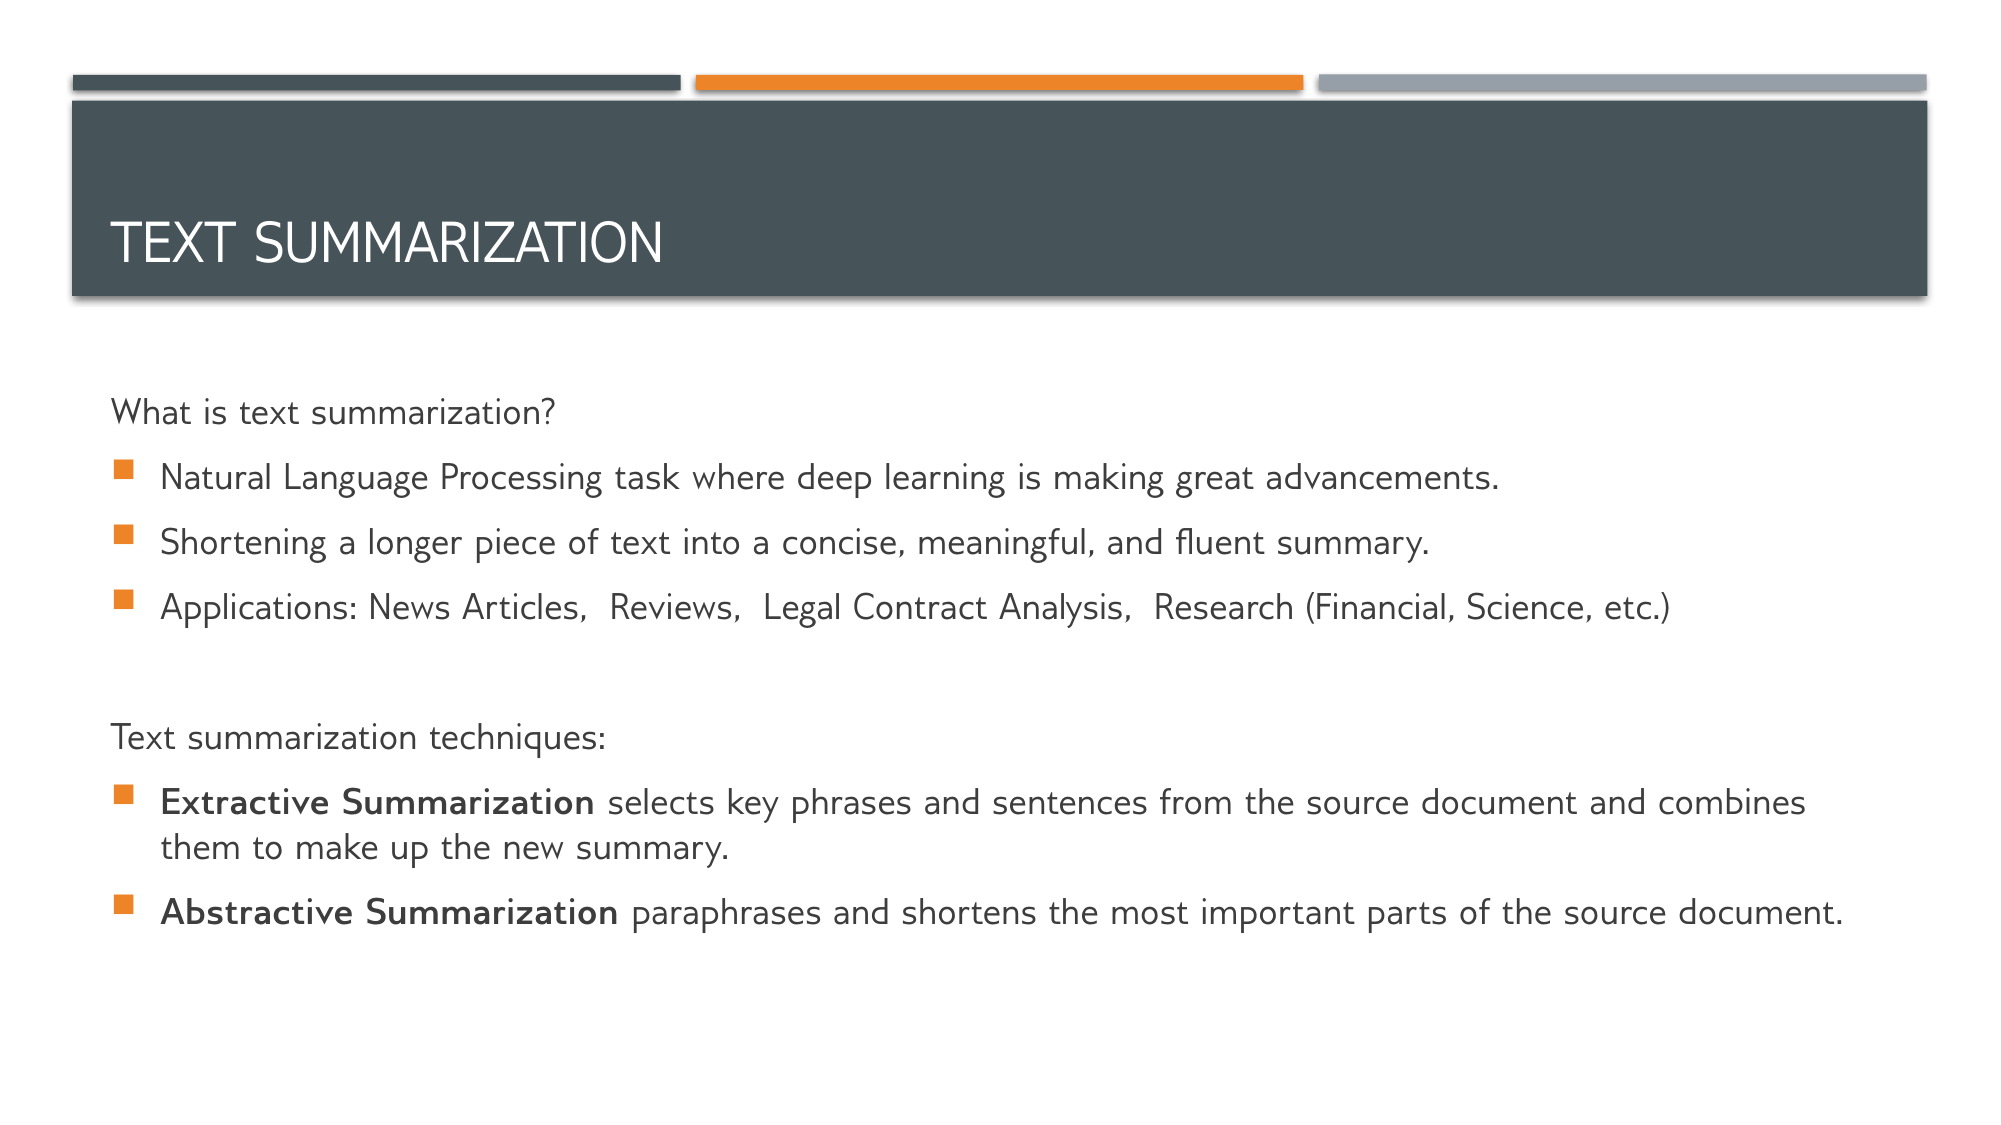

# Text summarization
What is text summarization?
Natural Language Processing task where deep learning is making great advancements.
Shortening a longer piece of text into a concise, meaningful, and fluent summary.
Applications: News Articles,  Reviews,  Legal Contract Analysis,  Research (Financial, Science, etc.)

Text summarization techniques:
Extractive Summarization selects key phrases and sentences from the source document and combines them to make up the new summary.
Abstractive Summarization paraphrases and shortens the most important parts of the source document.